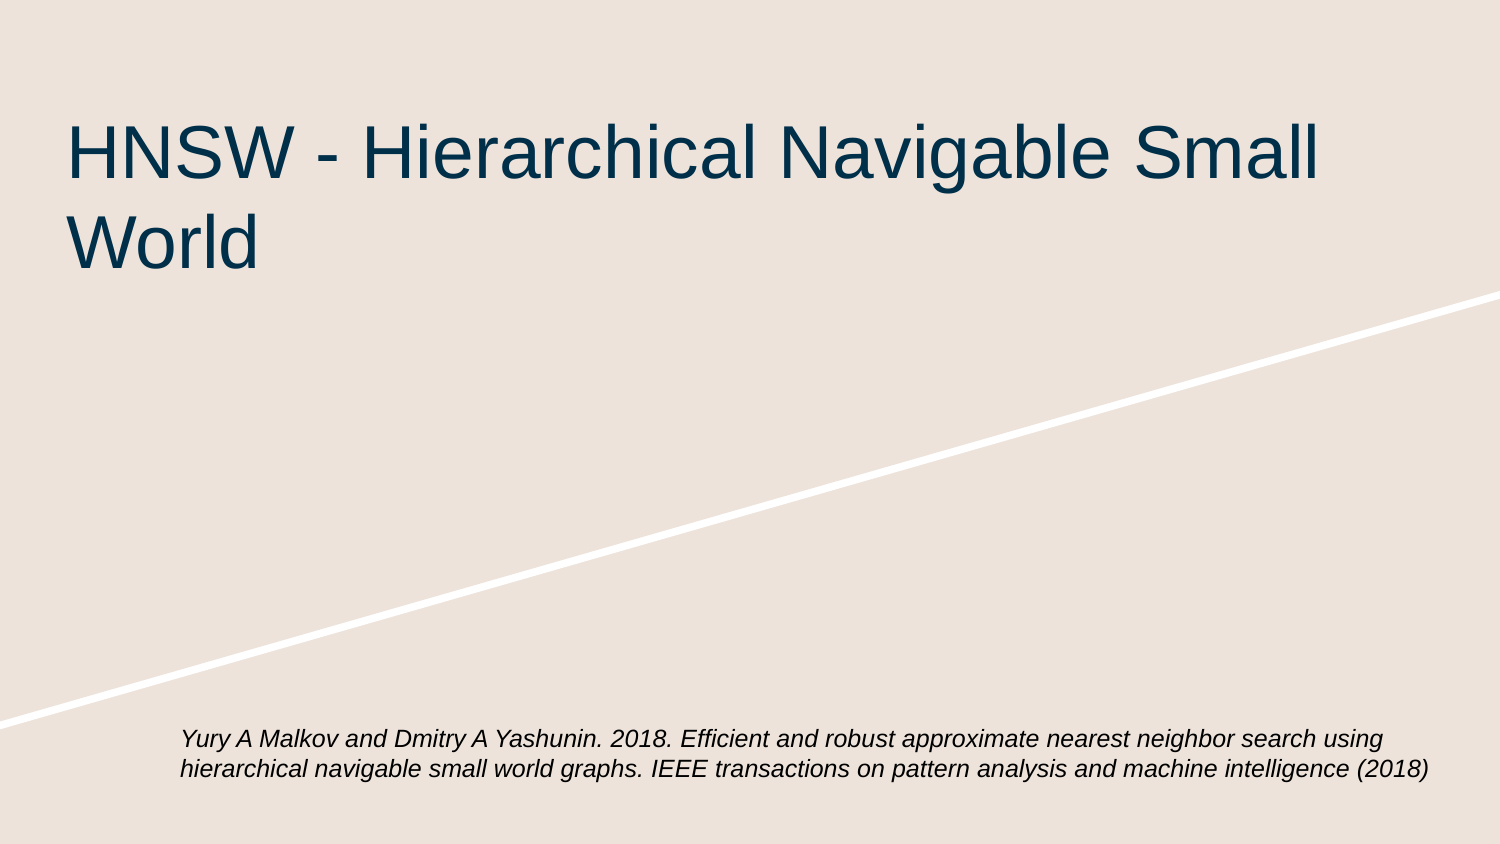

# HNSW - Hierarchical Navigable Small World
Yury A Malkov and Dmitry A Yashunin. 2018. Efficient and robust approximate nearest neighbor search using hierarchical navigable small world graphs. IEEE transactions on pattern analysis and machine intelligence (2018)